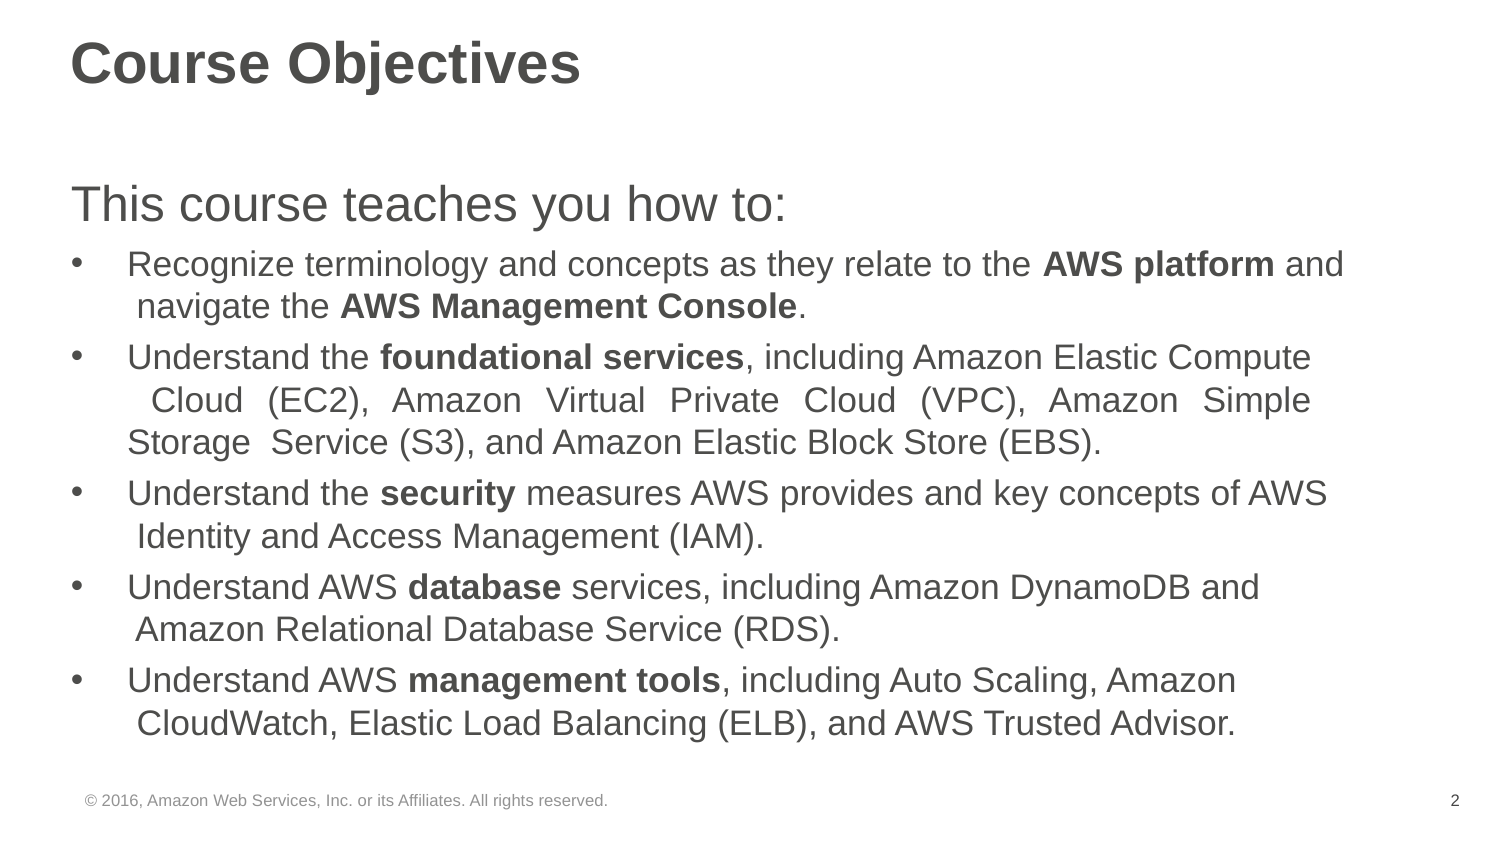

# Course Objectives
This course teaches you how to:
Recognize terminology and concepts as they relate to the AWS platform and  navigate the AWS Management Console.
Understand the foundational services, including Amazon Elastic Compute  Cloud (EC2), Amazon Virtual Private Cloud (VPC), Amazon Simple Storage  Service (S3), and Amazon Elastic Block Store (EBS).
Understand the security measures AWS provides and key concepts of AWS  Identity and Access Management (IAM).
Understand AWS database services, including Amazon DynamoDB and  Amazon Relational Database Service (RDS).
Understand AWS management tools, including Auto Scaling, Amazon  CloudWatch, Elastic Load Balancing (ELB), and AWS Trusted Advisor.
© 2016, Amazon Web Services, Inc. or its Affiliates. All rights reserved.
2